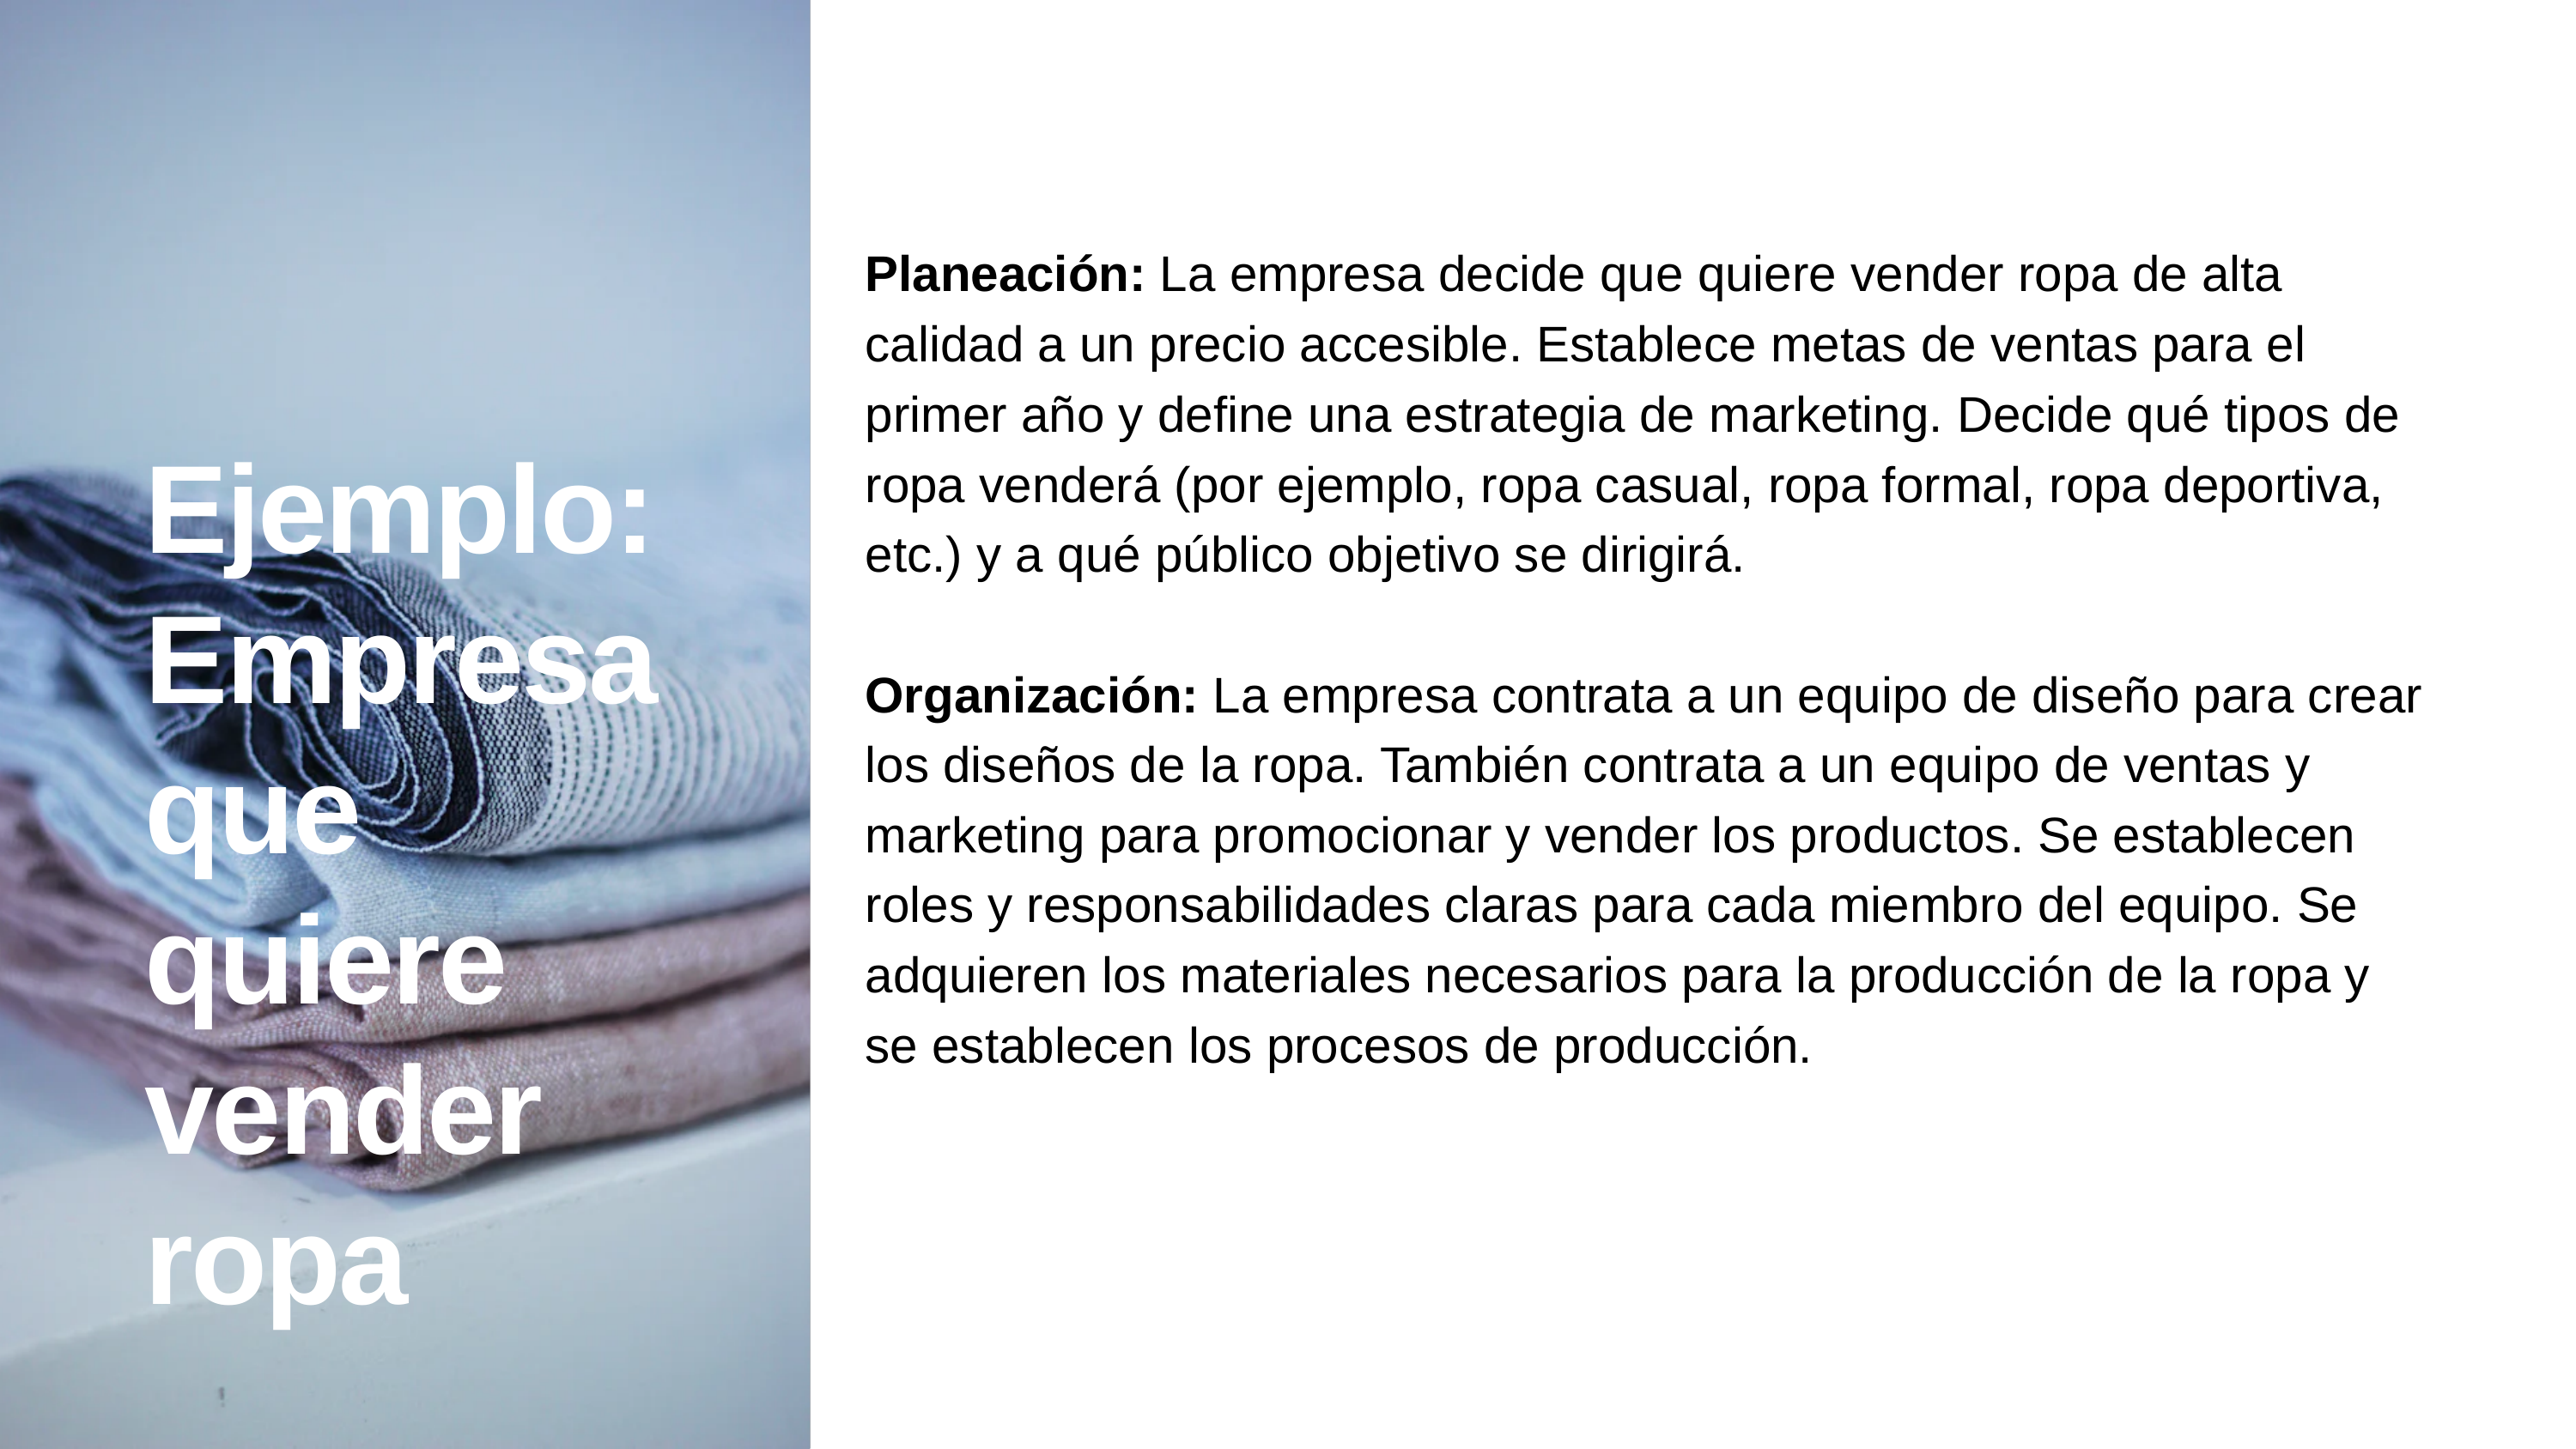

Planeación: La empresa decide que quiere vender ropa de alta calidad a un precio accesible. Establece metas de ventas para el primer año y define una estrategia de marketing. Decide qué tipos de ropa venderá (por ejemplo, ropa casual, ropa formal, ropa deportiva, etc.) y a qué público objetivo se dirigirá.

Organización: La empresa contrata a un equipo de diseño para crear los diseños de la ropa. También contrata a un equipo de ventas y marketing para promocionar y vender los productos. Se establecen roles y responsabilidades claras para cada miembro del equipo. Se adquieren los materiales necesarios para la producción de la ropa y se establecen los procesos de producción.

Ejemplo: Empresa que quiere vender ropa